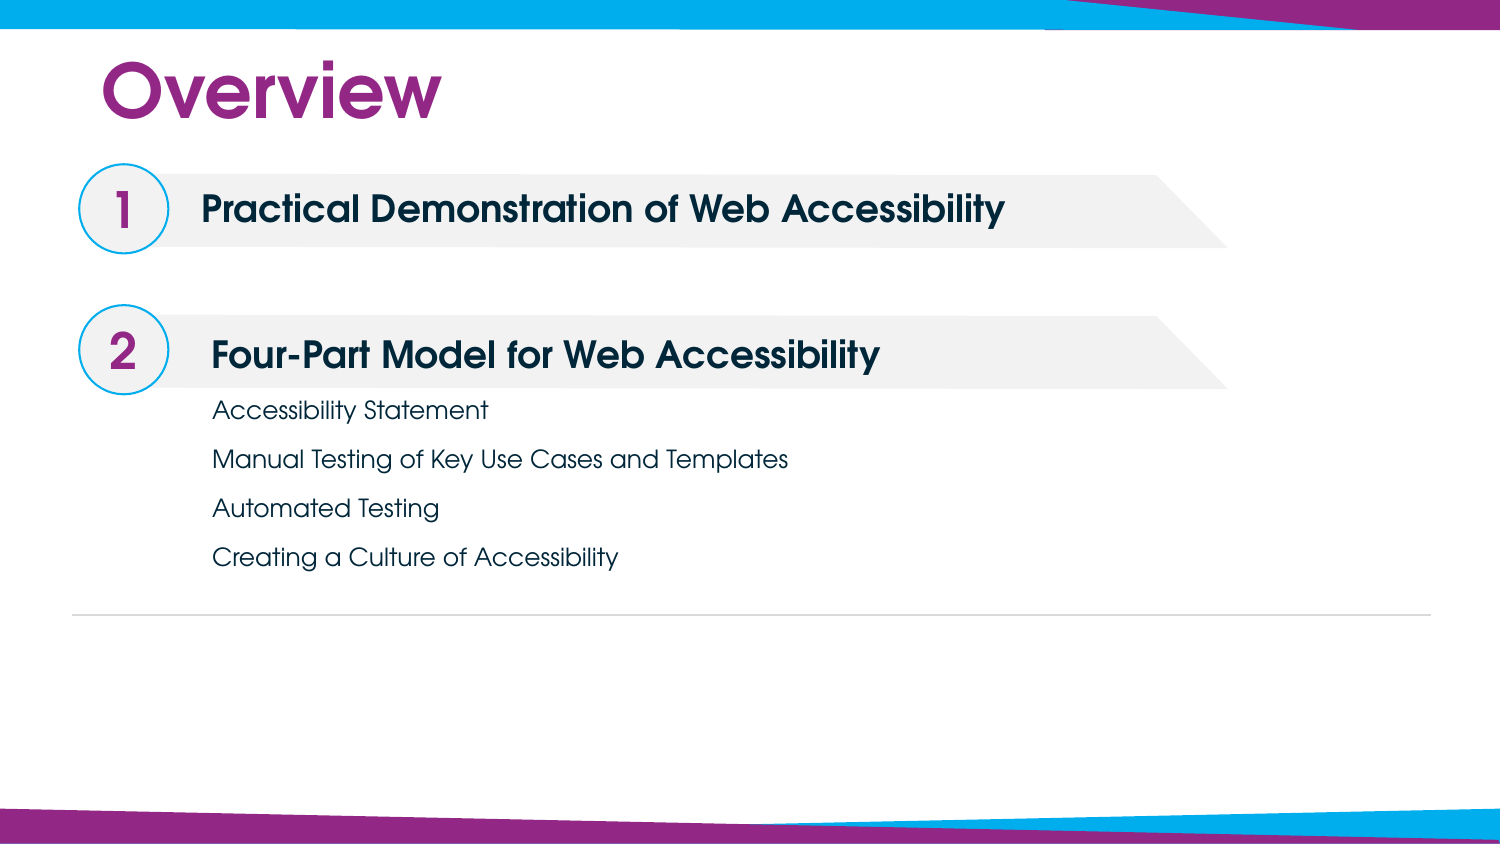

Overview
1

Practical Demonstration of Web Accessibility
2

Four-Part Model for Web Accessibility
Accessibility Statement
Manual Testing of Key Use Cases and Templates
Automated Testing
Creating a Culture of Accessibility